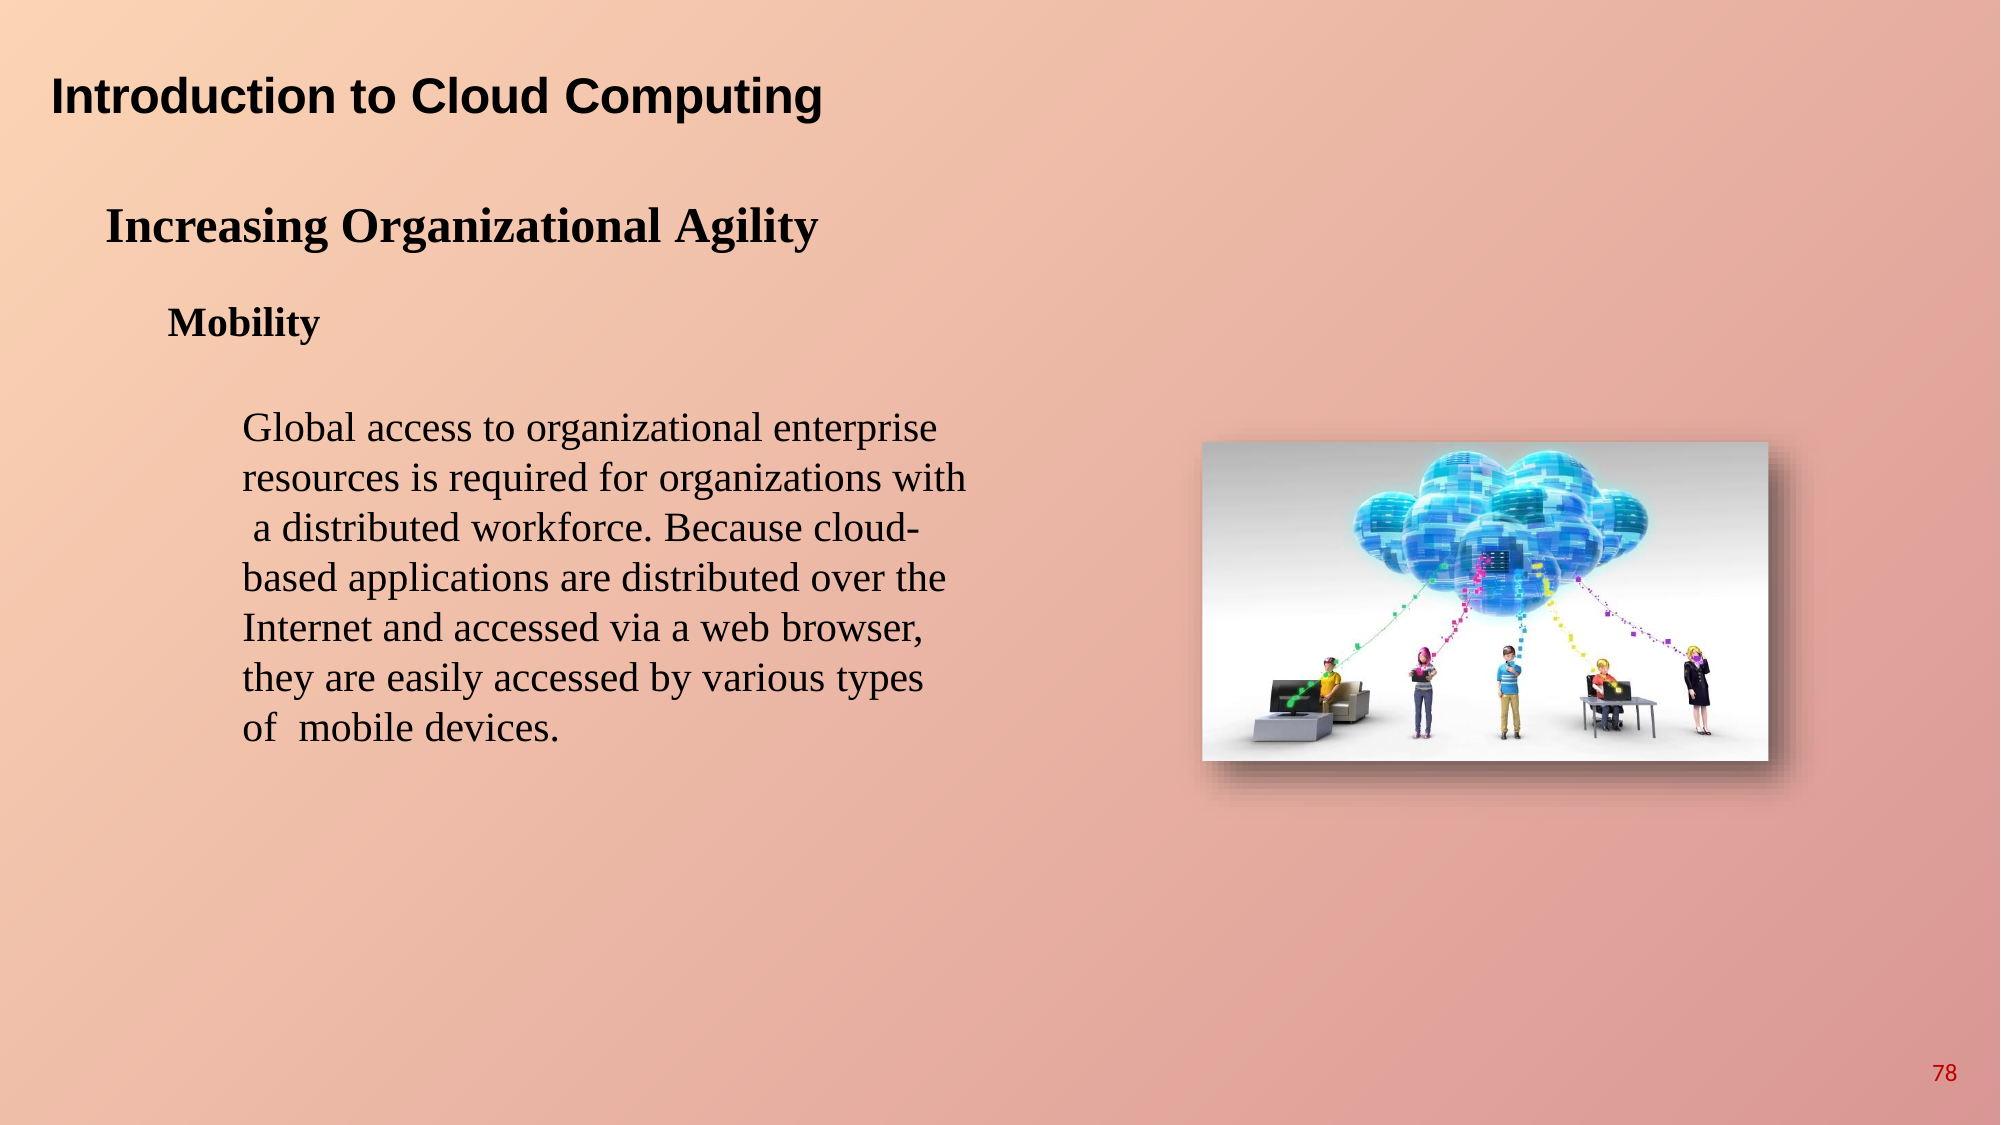

# Introduction to Cloud Computing
Increasing Organizational Agility
Mobility

Global access to organizational enterprise  resources is required for organizations with  a distributed workforce. Because cloud-  based applications are distributed over the  Internet and accessed via a web browser,  they are easily accessed by various types of  mobile devices.

78